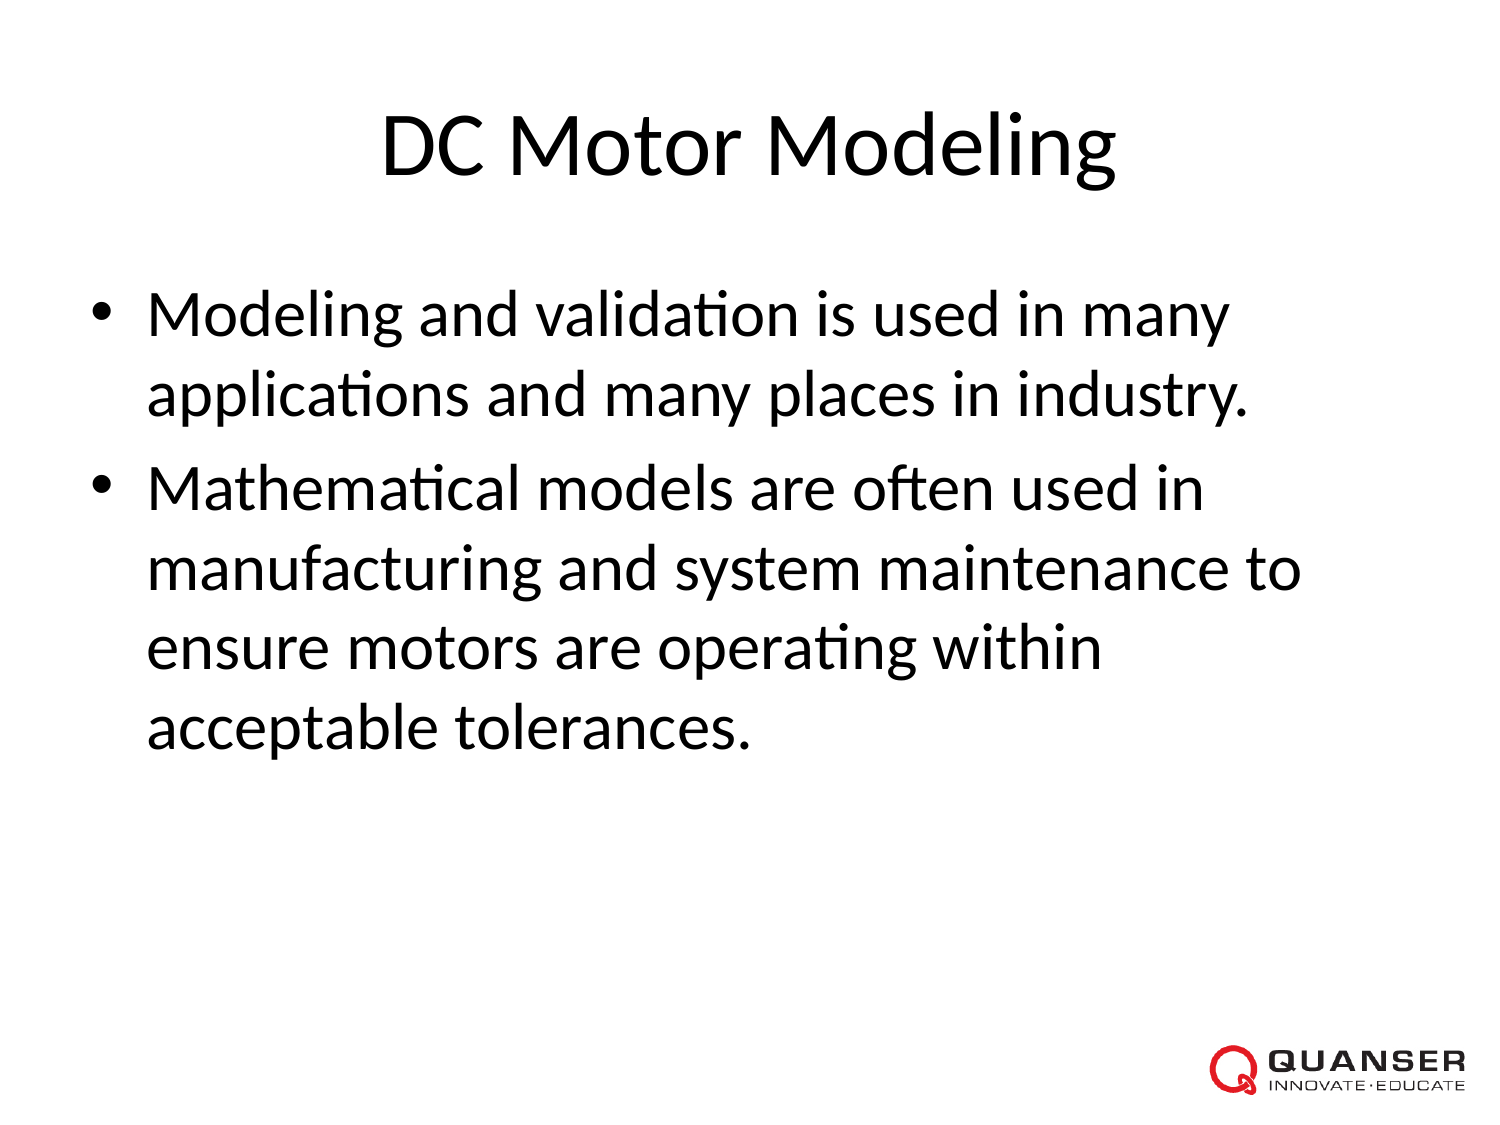

# DC Motor Modeling
Modeling and validation is used in many applications and many places in industry.
Mathematical models are often used in manufacturing and system maintenance to ensure motors are operating within acceptable tolerances.